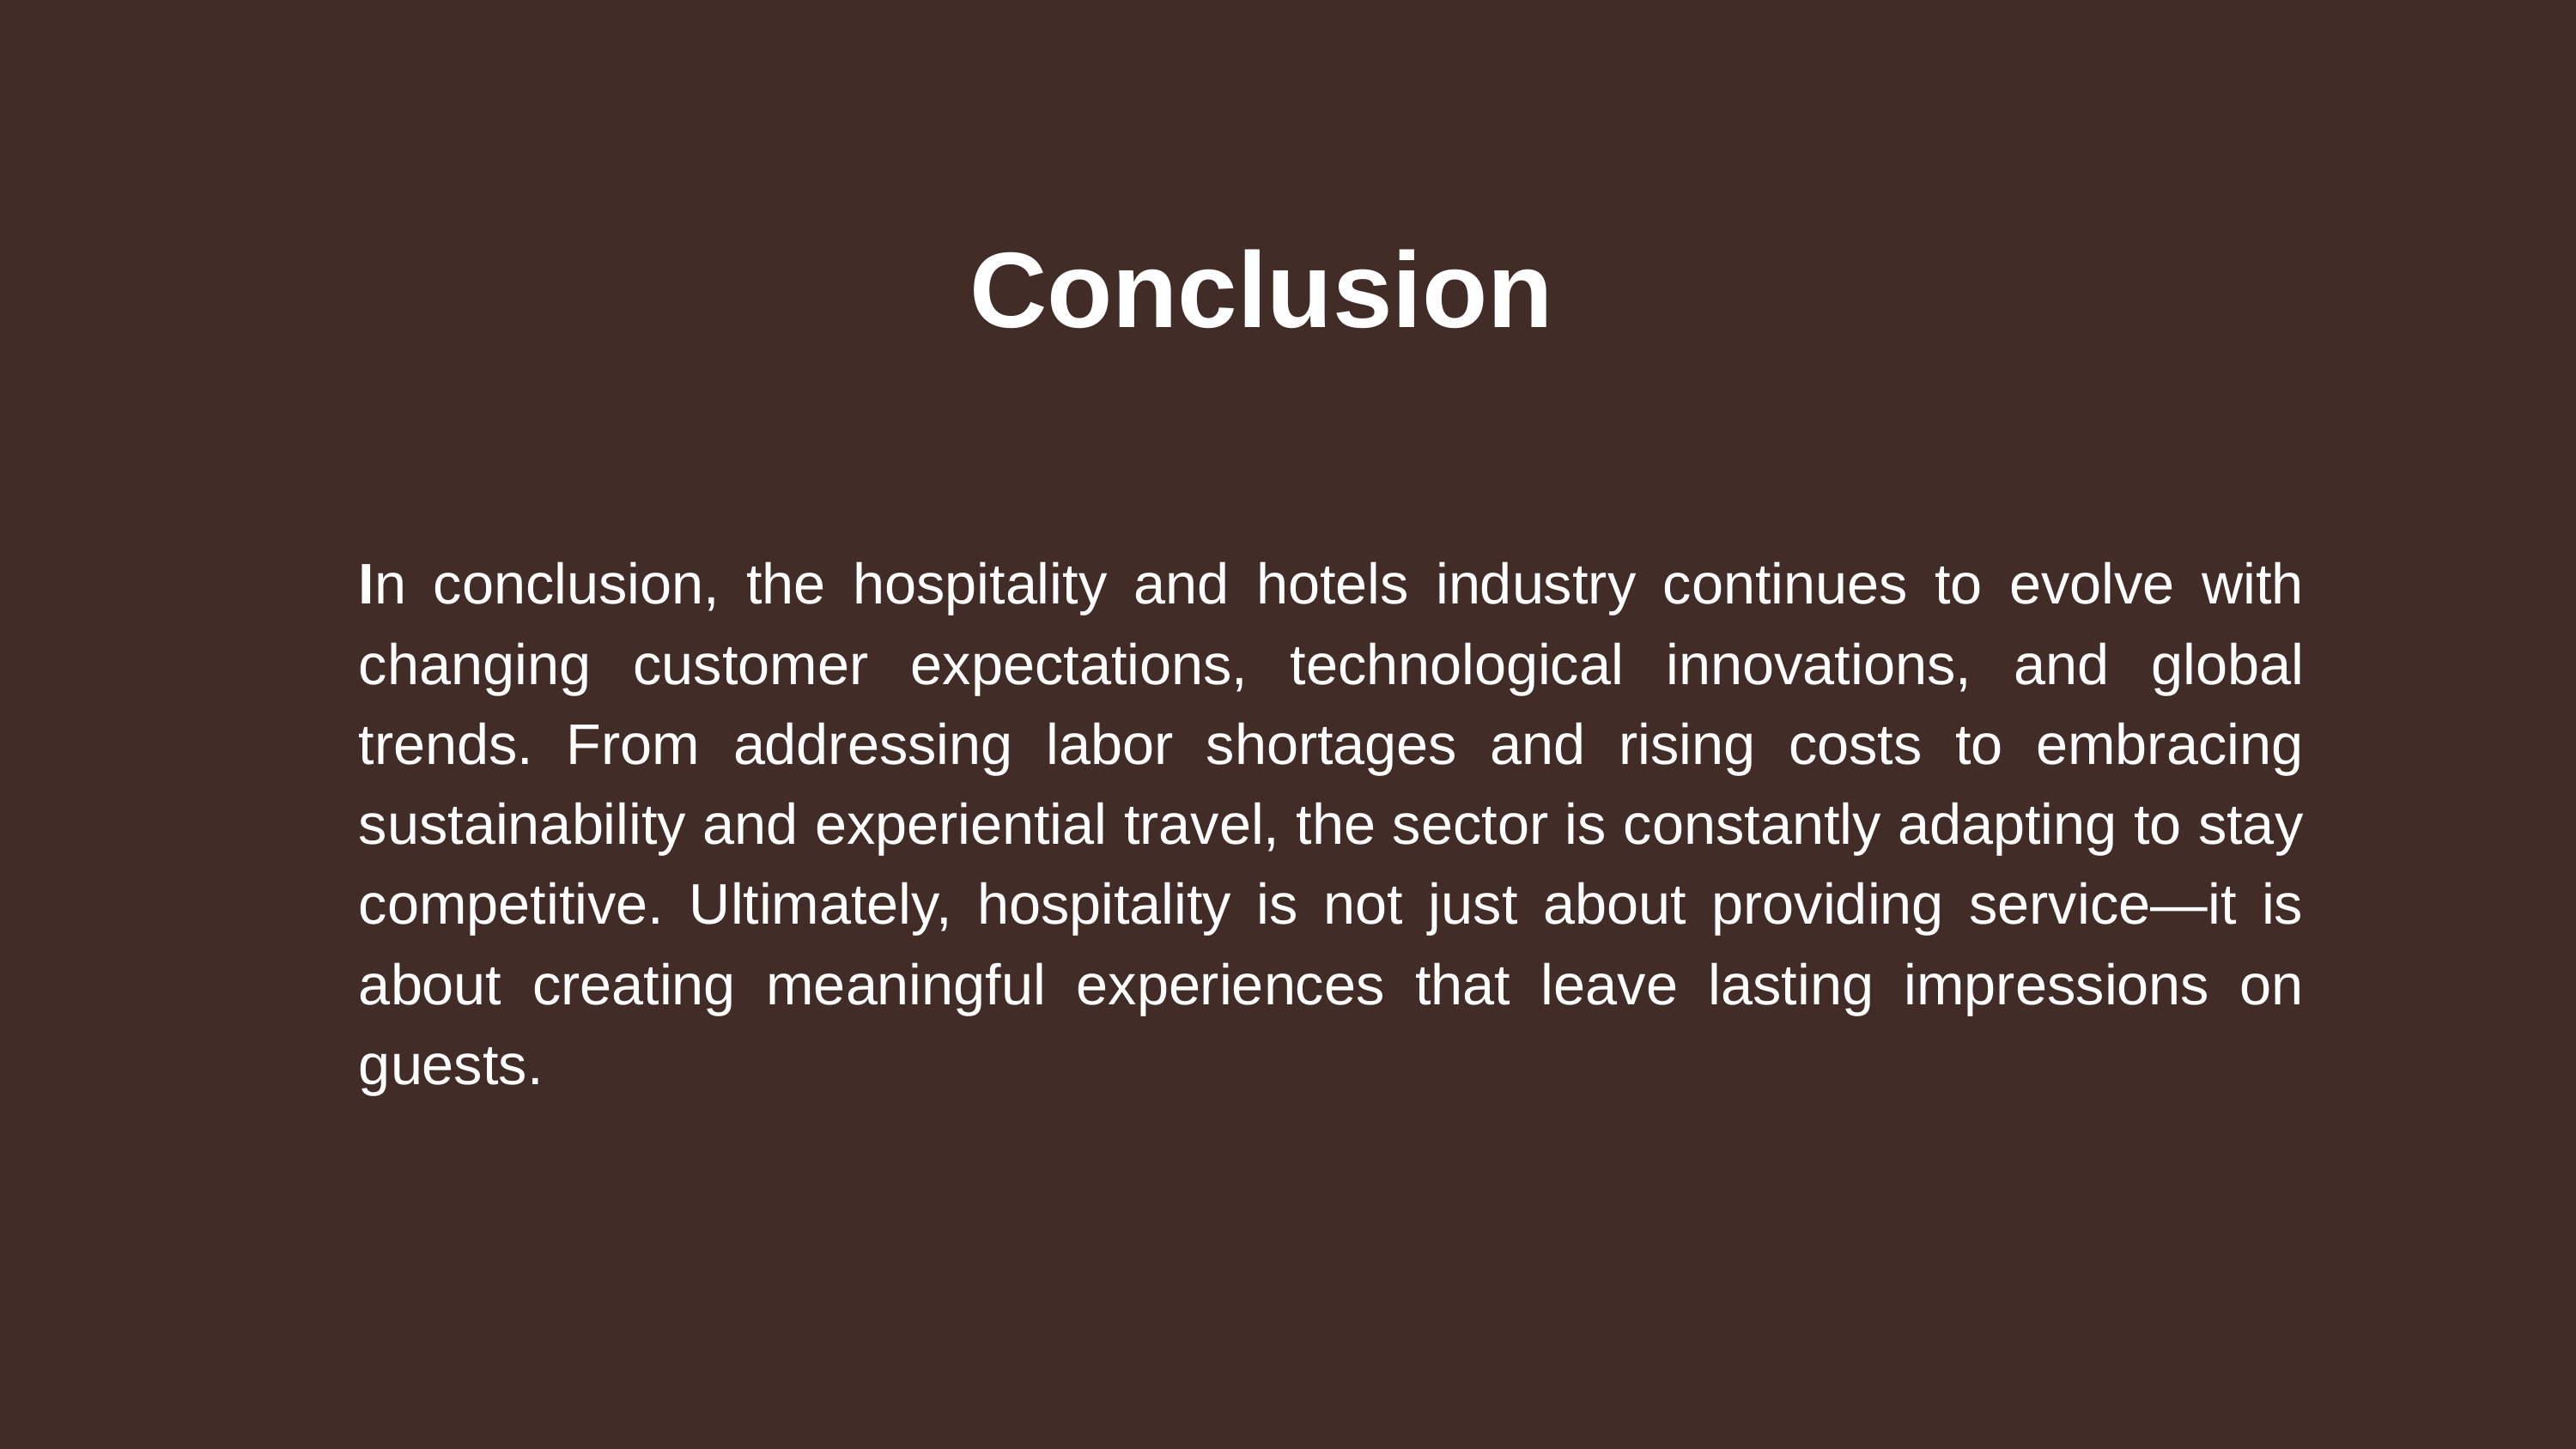

Conclusion
In conclusion, the hospitality and hotels industry continues to evolve with changing customer expectations, technological innovations, and global trends. From addressing labor shortages and rising costs to embracing sustainability and experiential travel, the sector is constantly adapting to stay competitive. Ultimately, hospitality is not just about providing service—it is about creating meaningful experiences that leave lasting impressions on guests.